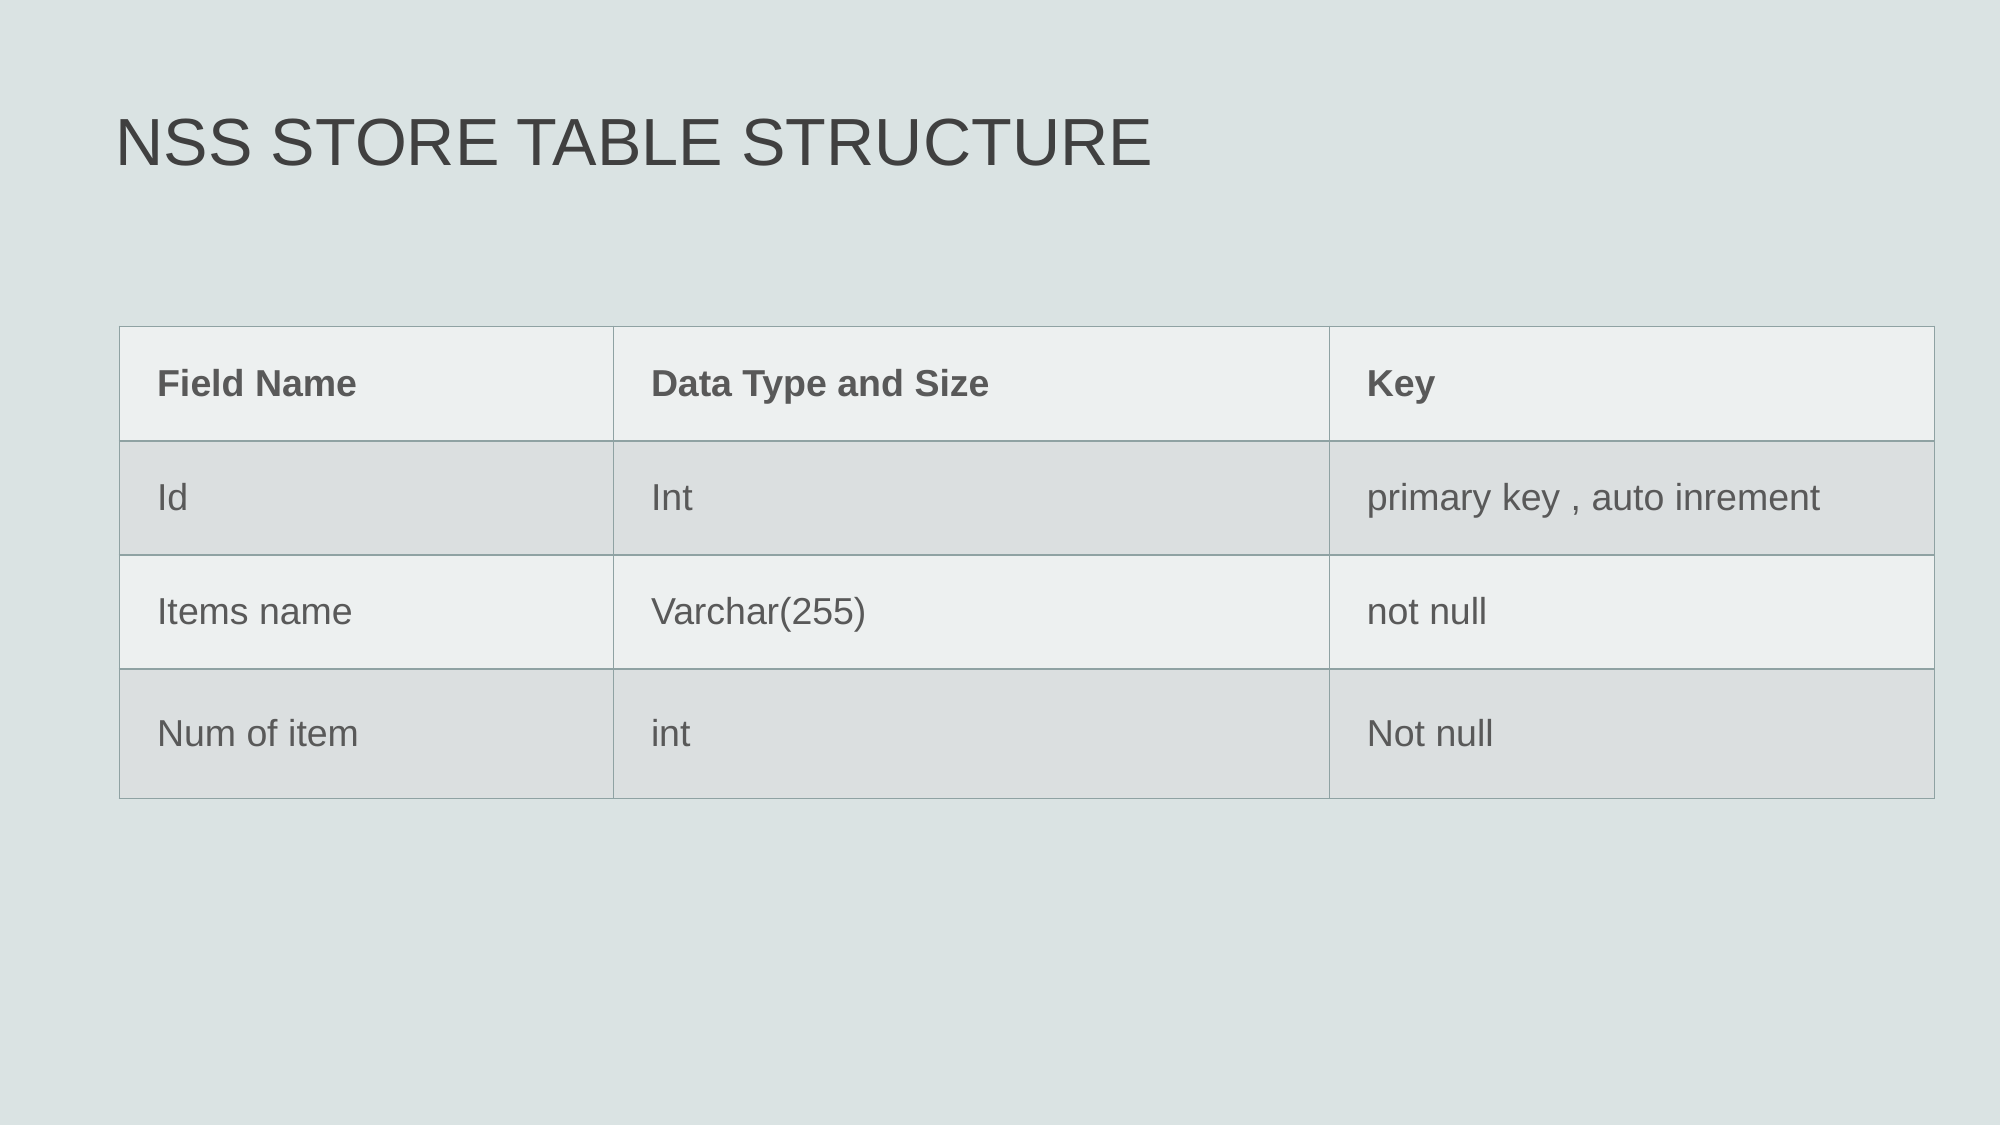

# Nss store table structure
| Field Name | Data Type and Size | Key |
| --- | --- | --- |
| Id | Int | primary key , auto inrement |
| Items name | Varchar(255) | not null |
| Num of item | int | Not null |